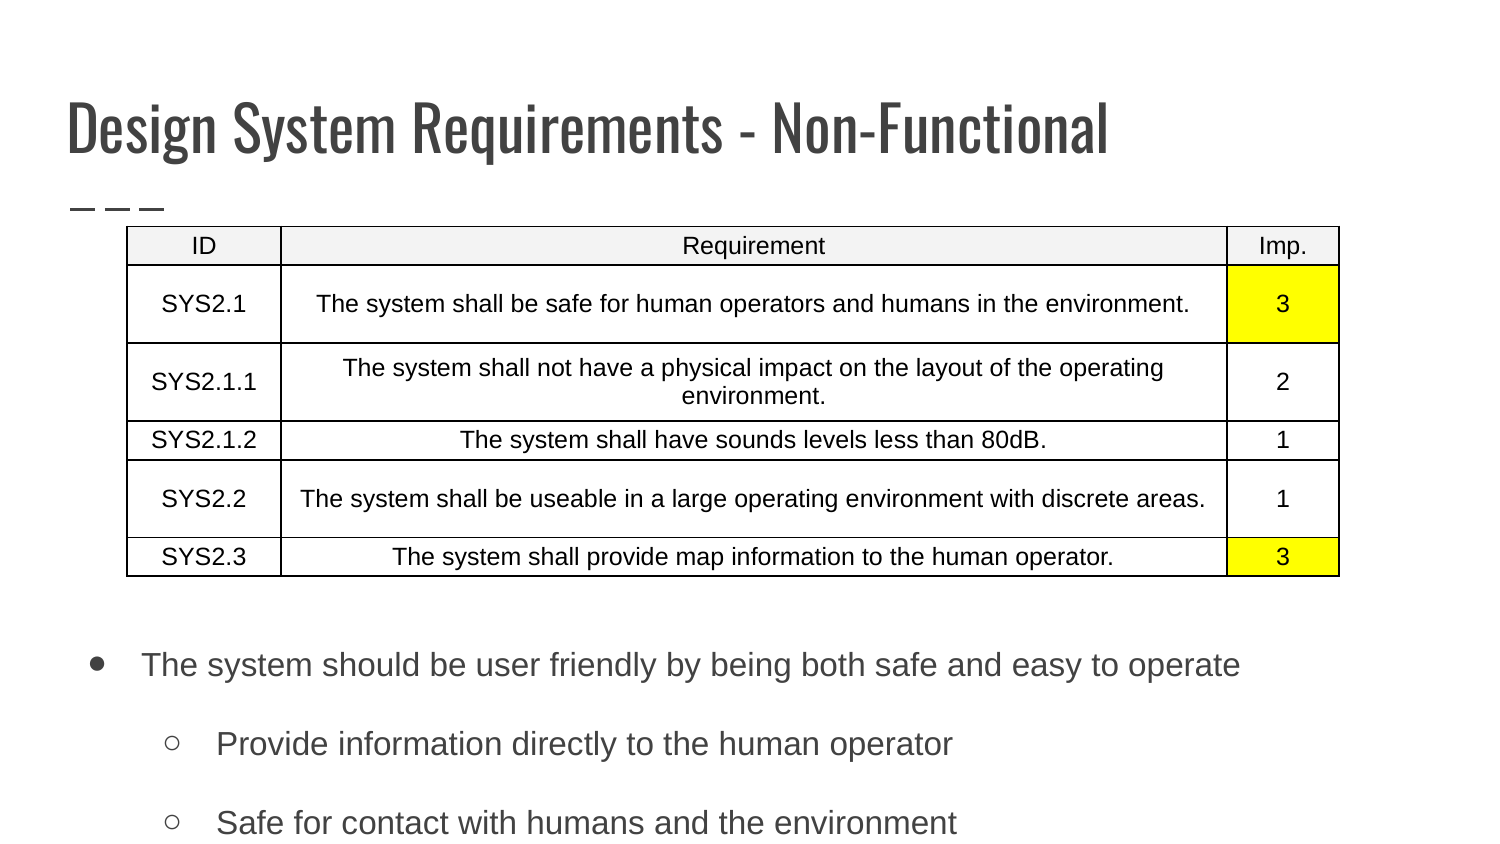

# Design System Requirements - Non-Functional
| ID | Requirement | Imp. |
| --- | --- | --- |
| SYS2.1 | The system shall be safe for human operators and humans in the environment. | 3 |
| SYS2.1.1 | The system shall not have a physical impact on the layout of the operating environment. | 2 |
| SYS2.1.2 | The system shall have sounds levels less than 80dB. | 1 |
| SYS2.2 | The system shall be useable in a large operating environment with discrete areas. | 1 |
| SYS2.3 | The system shall provide map information to the human operator. | 3 |
The system should be user friendly by being both safe and easy to operate
Provide information directly to the human operator
Safe for contact with humans and the environment